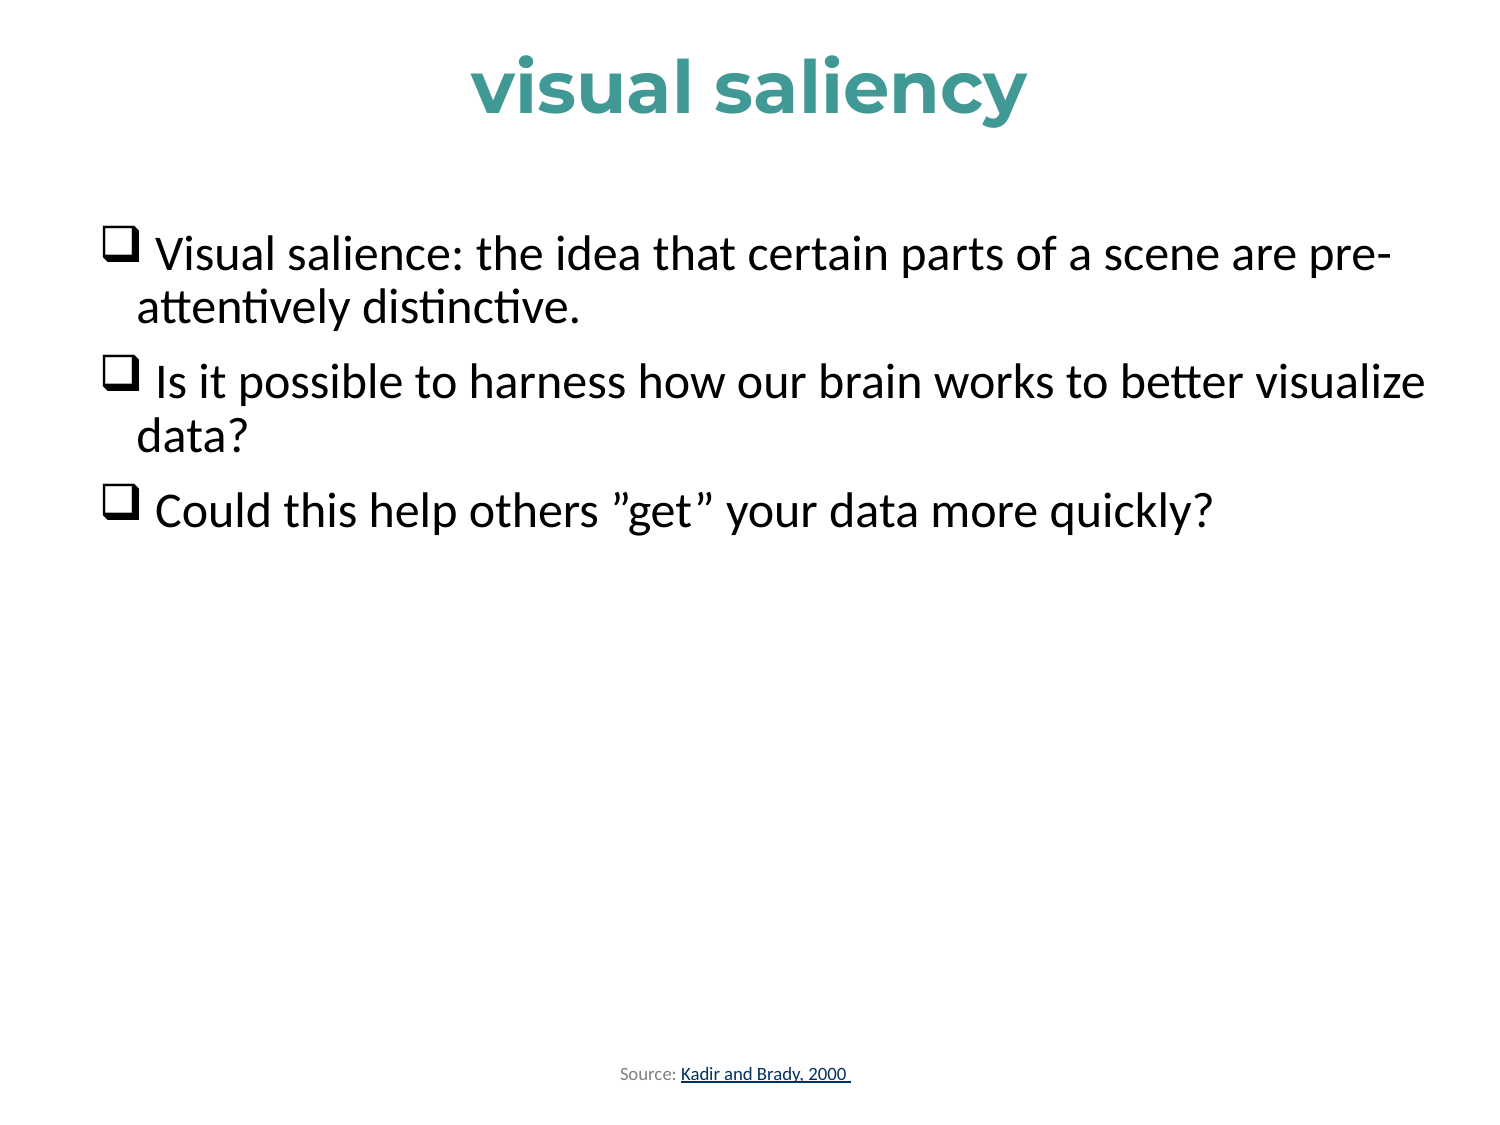

# visual saliency
 Visual salience: the idea that certain parts of a scene are pre-attentively distinctive.
 Is it possible to harness how our brain works to better visualize data?
 Could this help others ”get” your data more quickly?

Source: Kadir and Brady, 2000